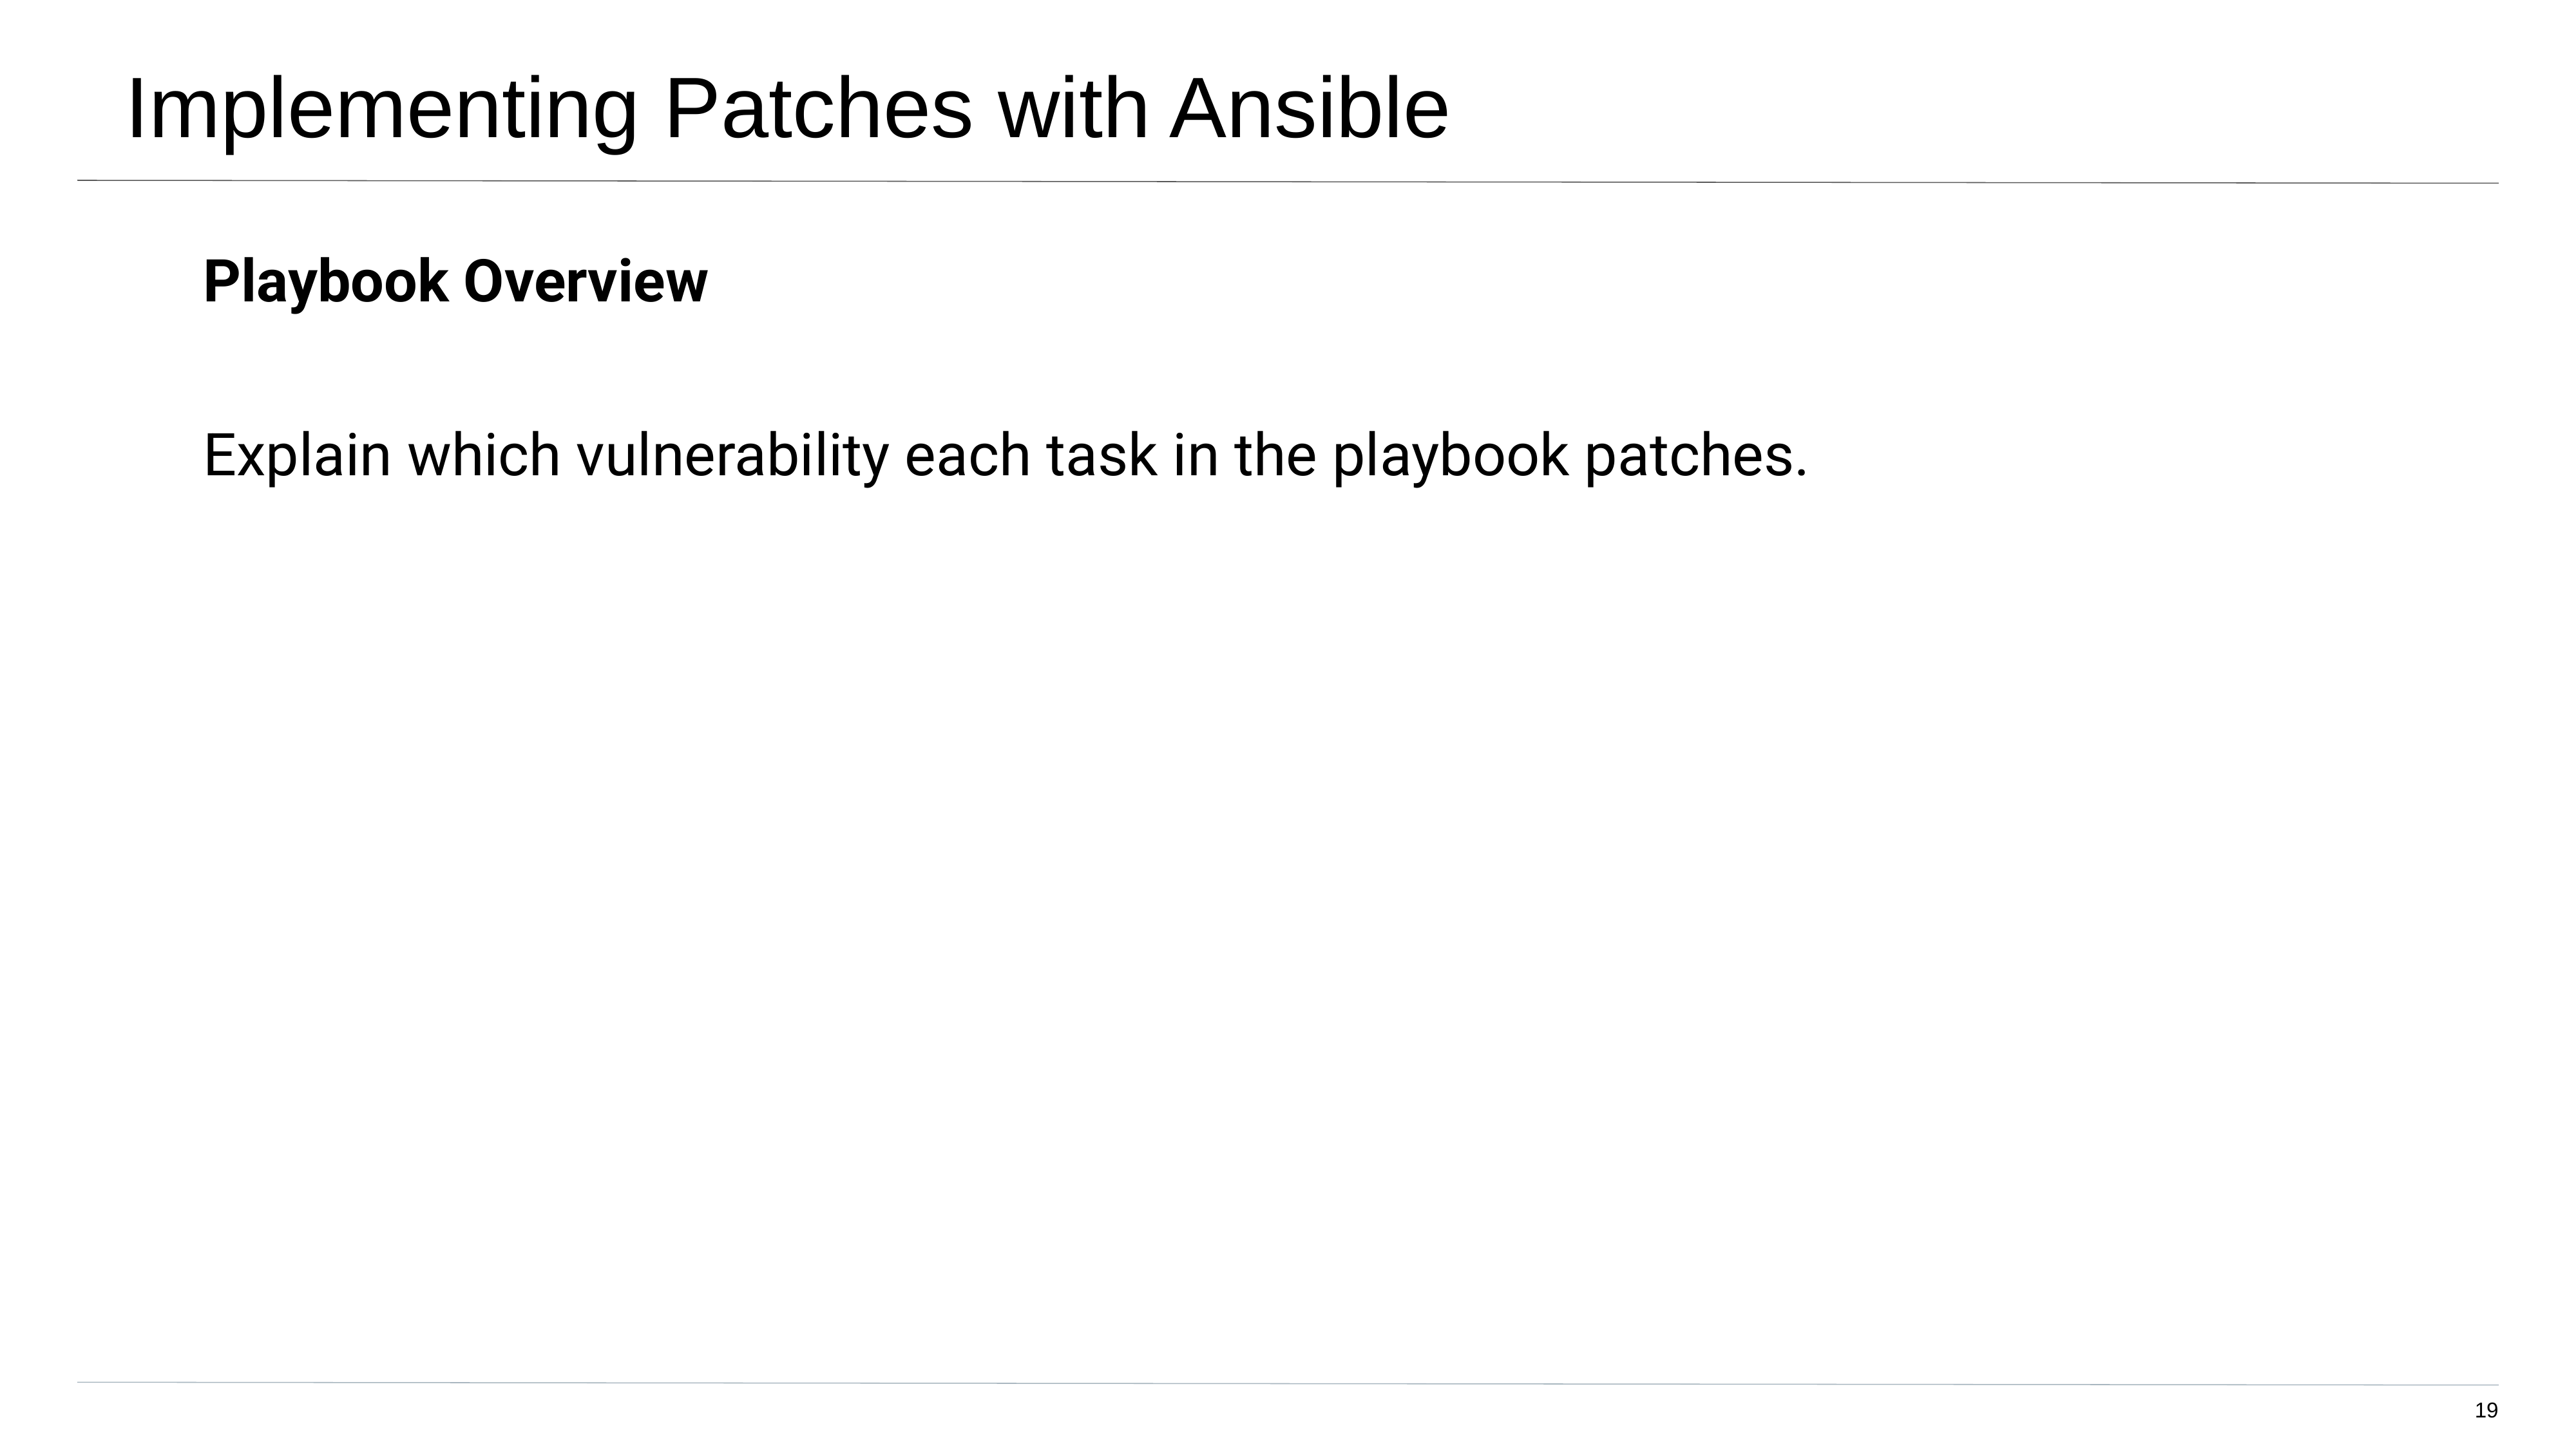

# Implementing Patches with Ansible
Playbook Overview

Explain which vulnerability each task in the playbook patches.
19